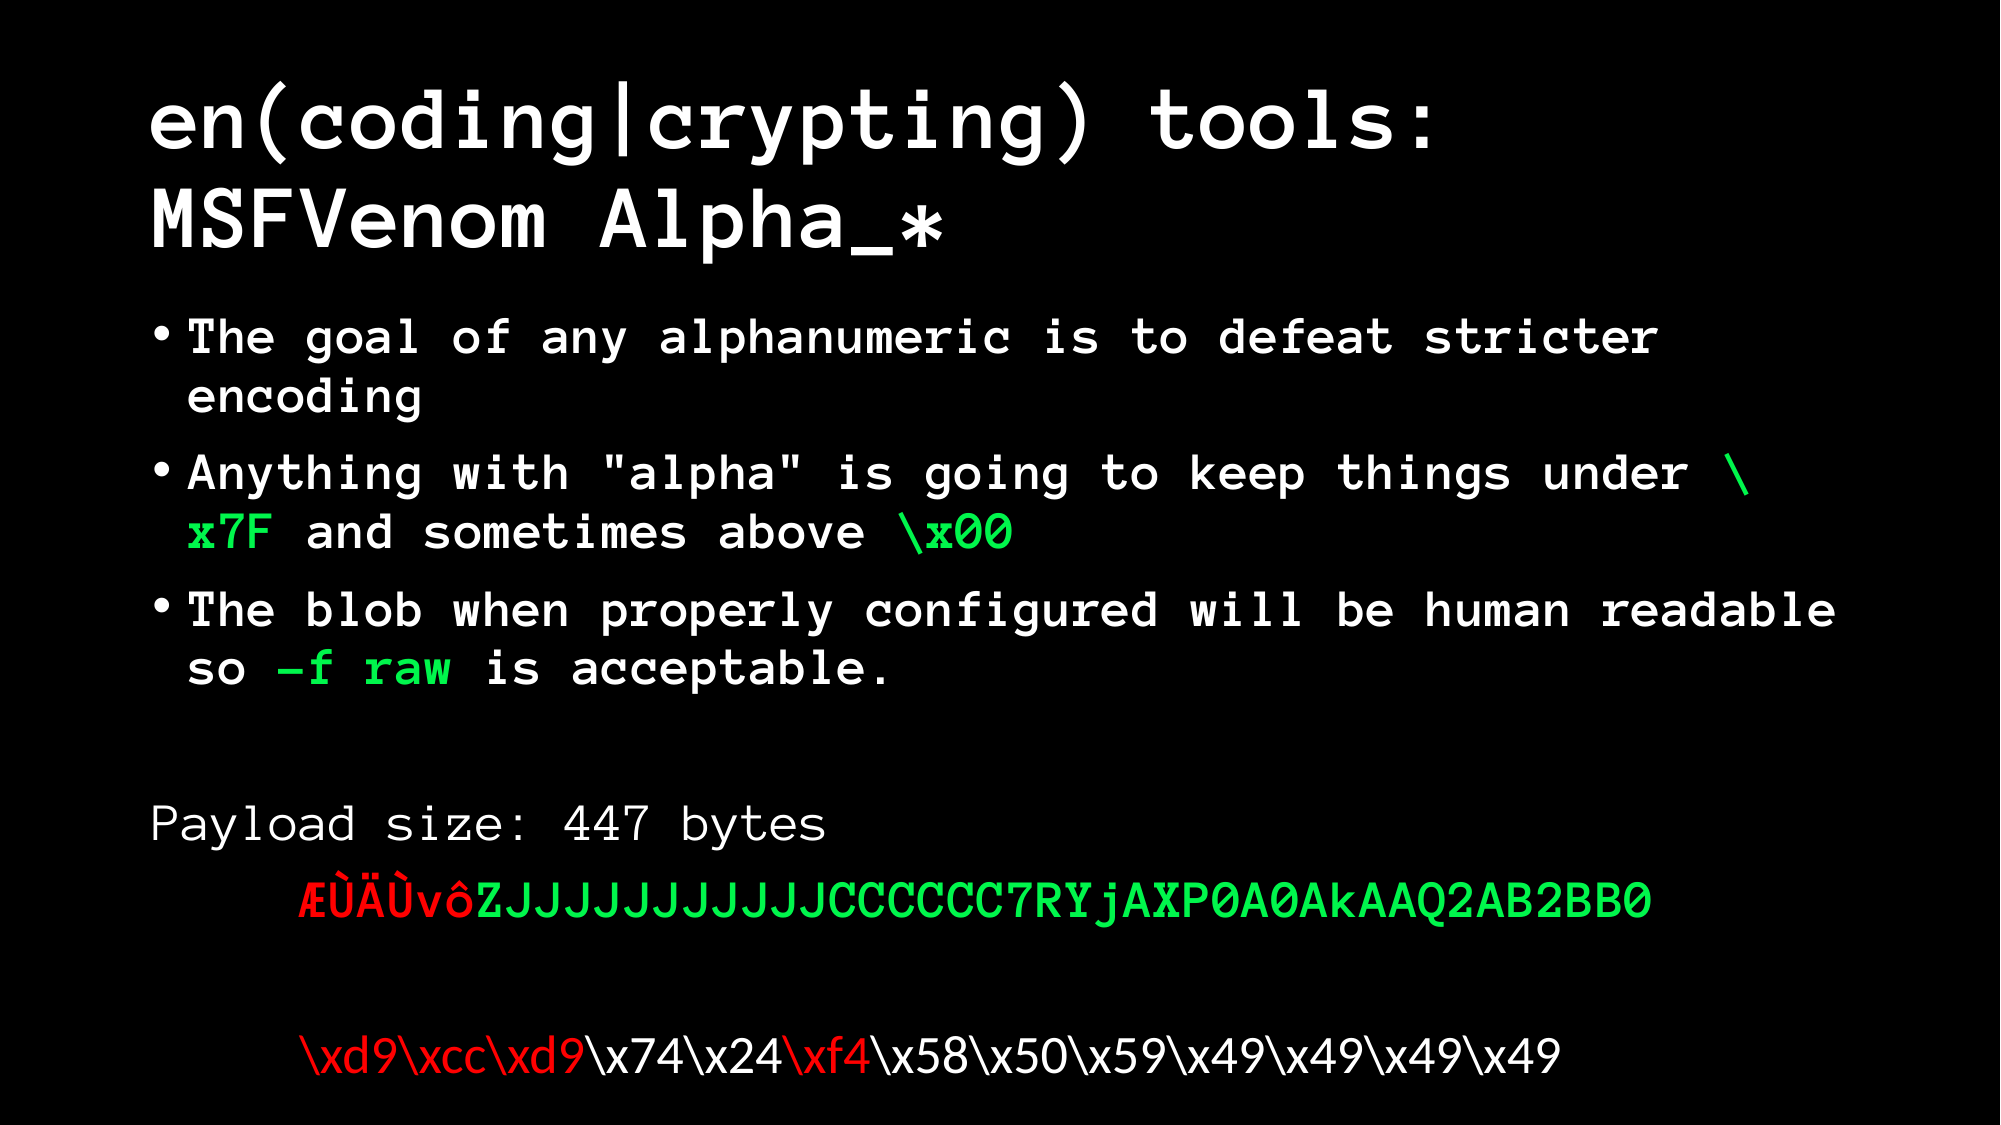

# en(coding|crypting) tools:  MSFVenom Alpha_*
The goal of any alphanumeric is to defeat stricter encoding
Anything with "alpha" is going to keep things under \x7F and sometimes above \x00
The blob when properly configured will be human readable so –f raw is acceptable.

Payload size: 447 bytes
     ÆÙÄÙvôZJJJJJJJJJJJCCCCCC7RYjAXP0A0AkAAQ2AB2BB0

            \xd9\xcc\xd9\x74\x24\xf4\x58\x50\x59\x49\x49\x49\x49